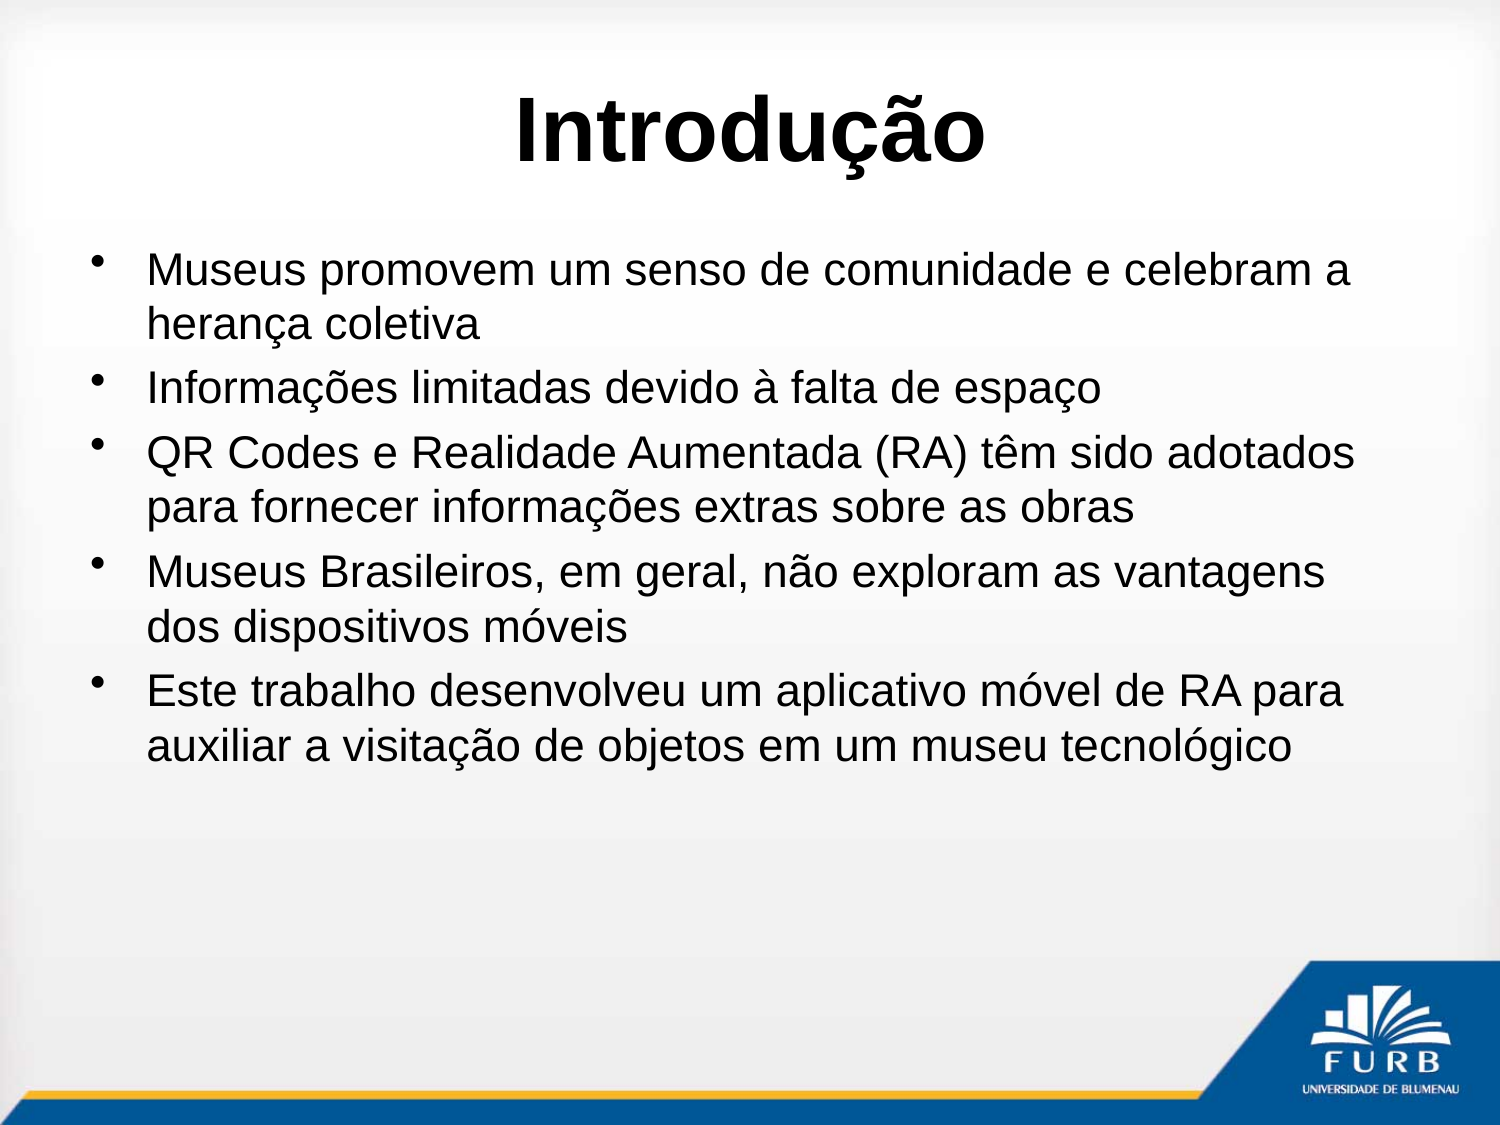

# Introdução
Museus promovem um senso de comunidade e celebram a herança coletiva
Informações limitadas devido à falta de espaço
QR Codes e Realidade Aumentada (RA) têm sido adotados para fornecer informações extras sobre as obras
Museus Brasileiros, em geral, não exploram as vantagens dos dispositivos móveis
Este trabalho desenvolveu um aplicativo móvel de RA para auxiliar a visitação de objetos em um museu tecnológico